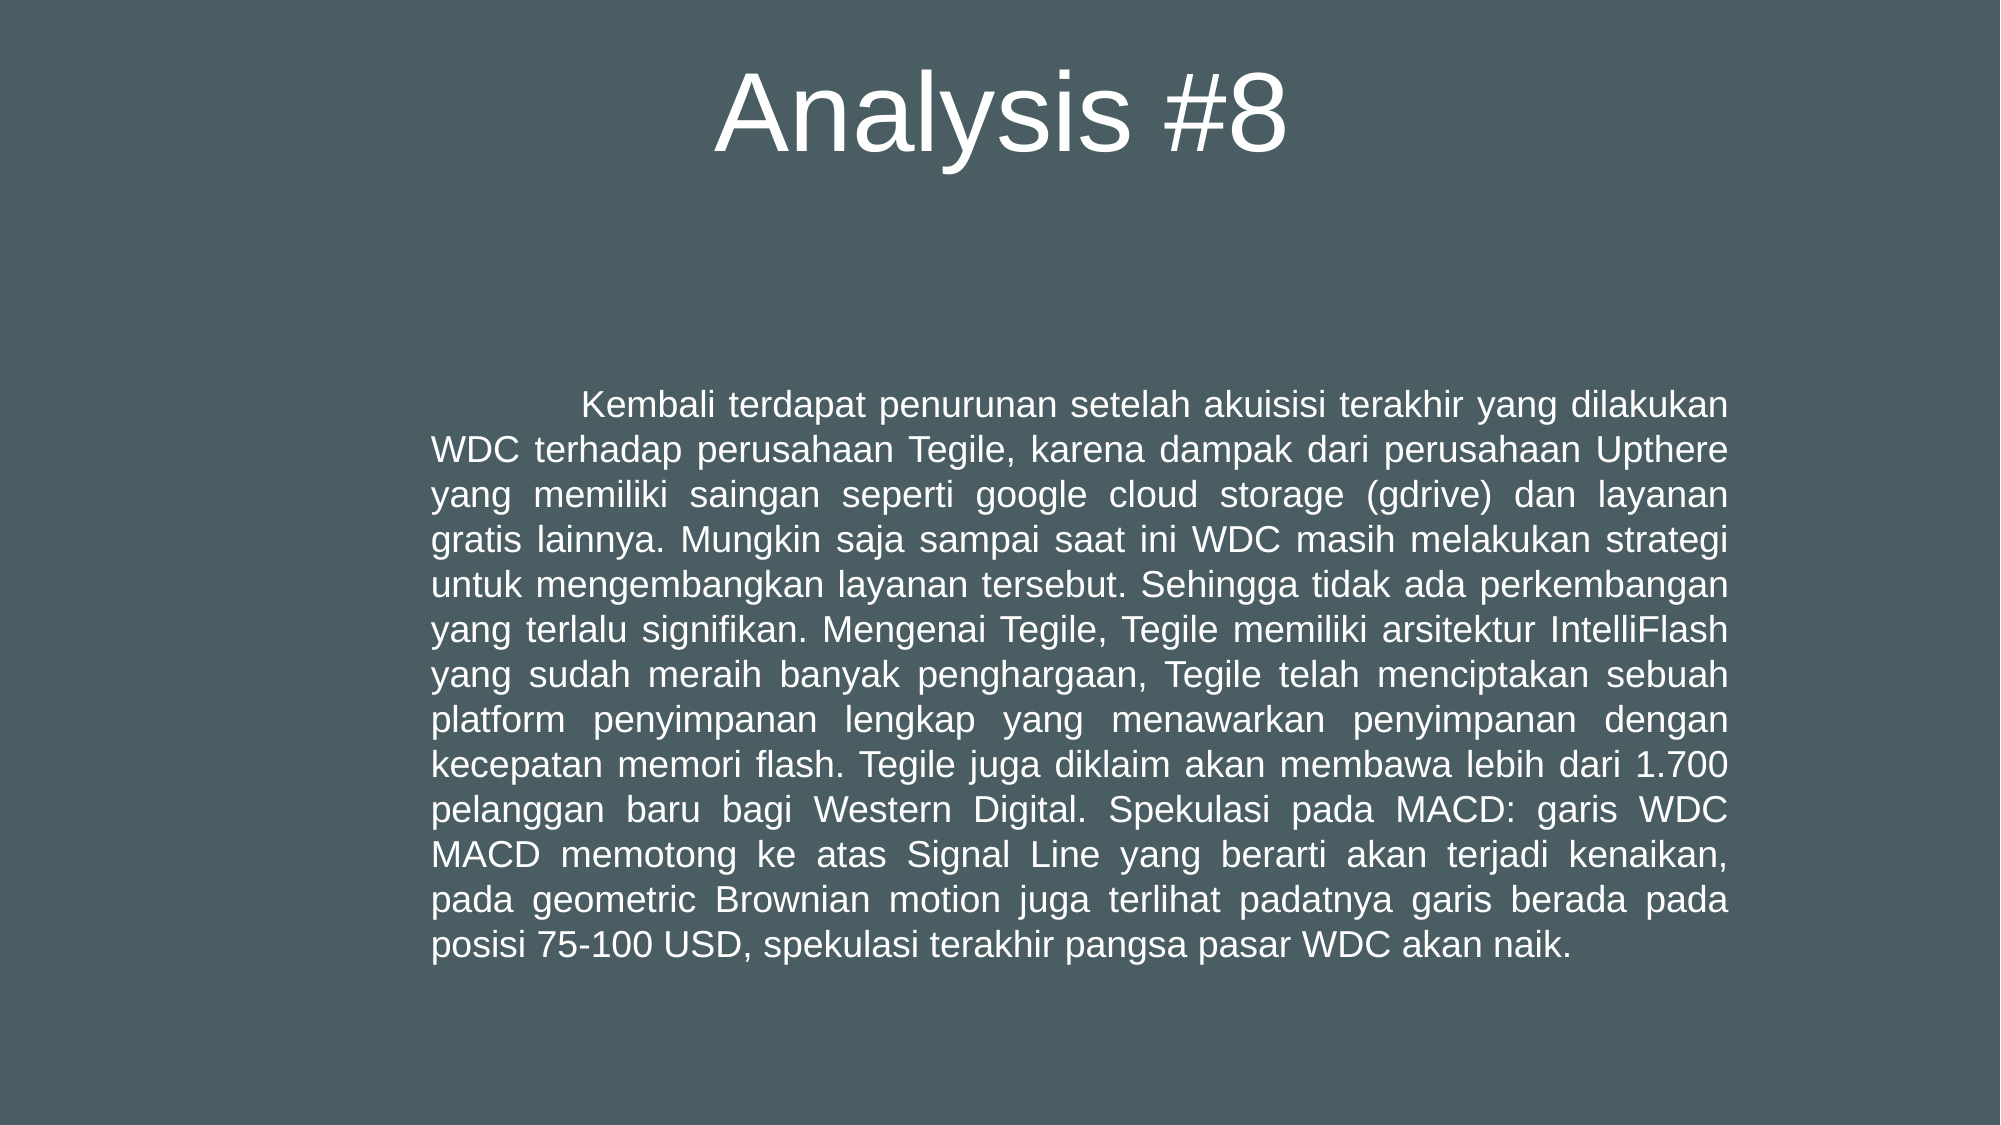

Analysis #8
	Kembali terdapat penurunan setelah akuisisi terakhir yang dilakukan WDC terhadap perusahaan Tegile, karena dampak dari perusahaan Upthere yang memiliki saingan seperti google cloud storage (gdrive) dan layanan gratis lainnya. Mungkin saja sampai saat ini WDC masih melakukan strategi untuk mengembangkan layanan tersebut. Sehingga tidak ada perkembangan yang terlalu signifikan. Mengenai Tegile, Tegile memiliki arsitektur IntelliFlash yang sudah meraih banyak penghargaan, Tegile telah menciptakan sebuah platform penyimpanan lengkap yang menawarkan penyimpanan dengan kecepatan memori flash. Tegile juga diklaim akan membawa lebih dari 1.700 pelanggan baru bagi Western Digital. Spekulasi pada MACD: garis WDC MACD memotong ke atas Signal Line yang berarti akan terjadi kenaikan, pada geometric Brownian motion juga terlihat padatnya garis berada pada posisi 75-100 USD, spekulasi terakhir pangsa pasar WDC akan naik.